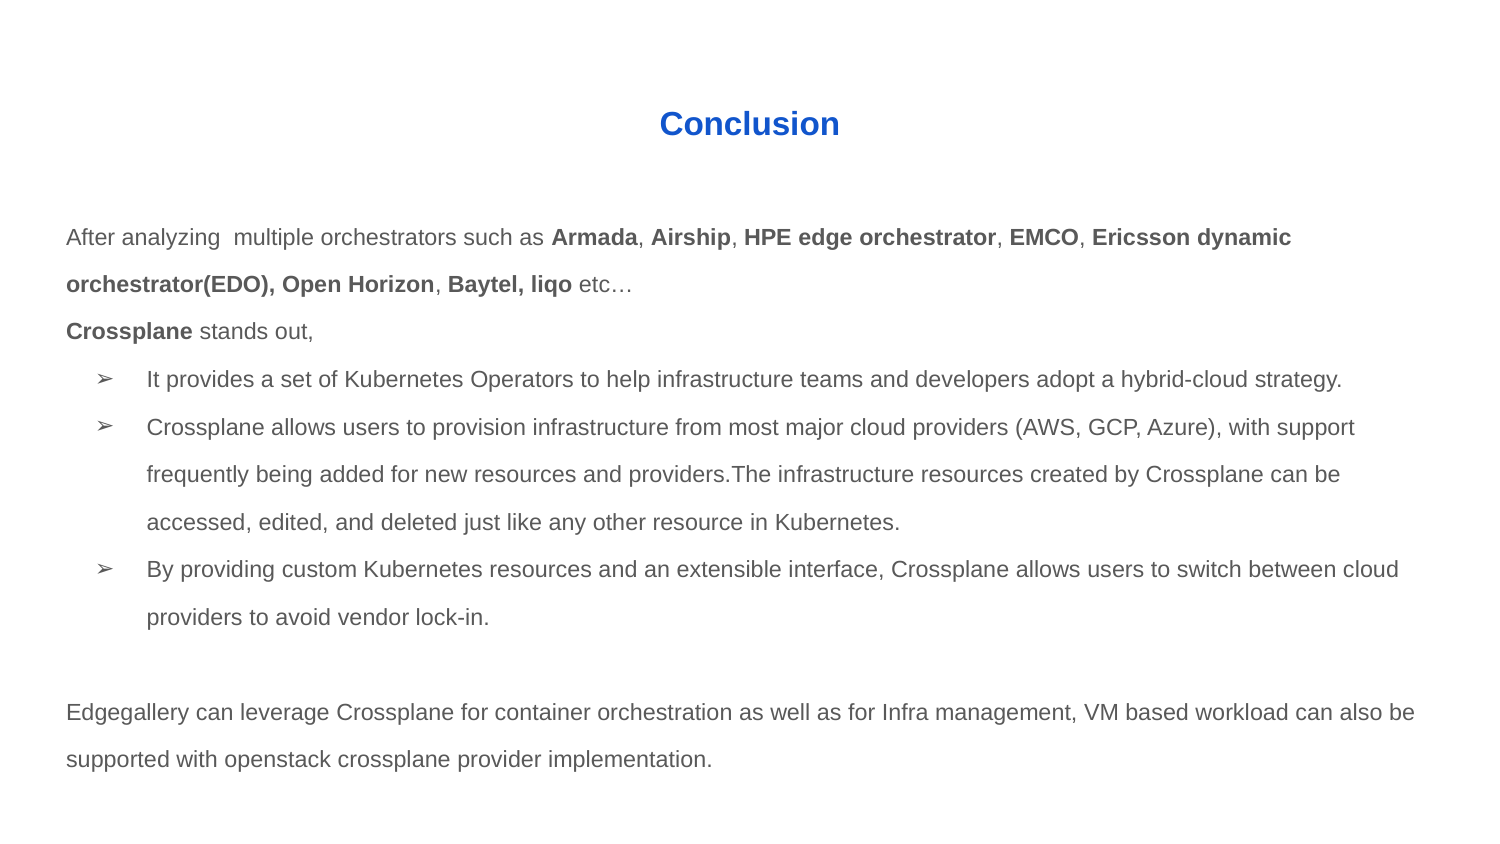

# Conclusion
After analyzing  multiple orchestrators such as Armada, Airship, HPE edge orchestrator, EMCO, Ericsson dynamic orchestrator(EDO), Open Horizon, Baytel, liqo etc…
Crossplane stands out,
It provides a set of Kubernetes Operators to help infrastructure teams and developers adopt a hybrid-cloud strategy.
Crossplane allows users to provision infrastructure from most major cloud providers (AWS, GCP, Azure), with support frequently being added for new resources and providers.The infrastructure resources created by Crossplane can be accessed, edited, and deleted just like any other resource in Kubernetes.
By providing custom Kubernetes resources and an extensible interface, Crossplane allows users to switch between cloud providers to avoid vendor lock-in.

Edgegallery can leverage Crossplane for container orchestration as well as for Infra management, VM based workload can also be supported with openstack crossplane provider implementation.